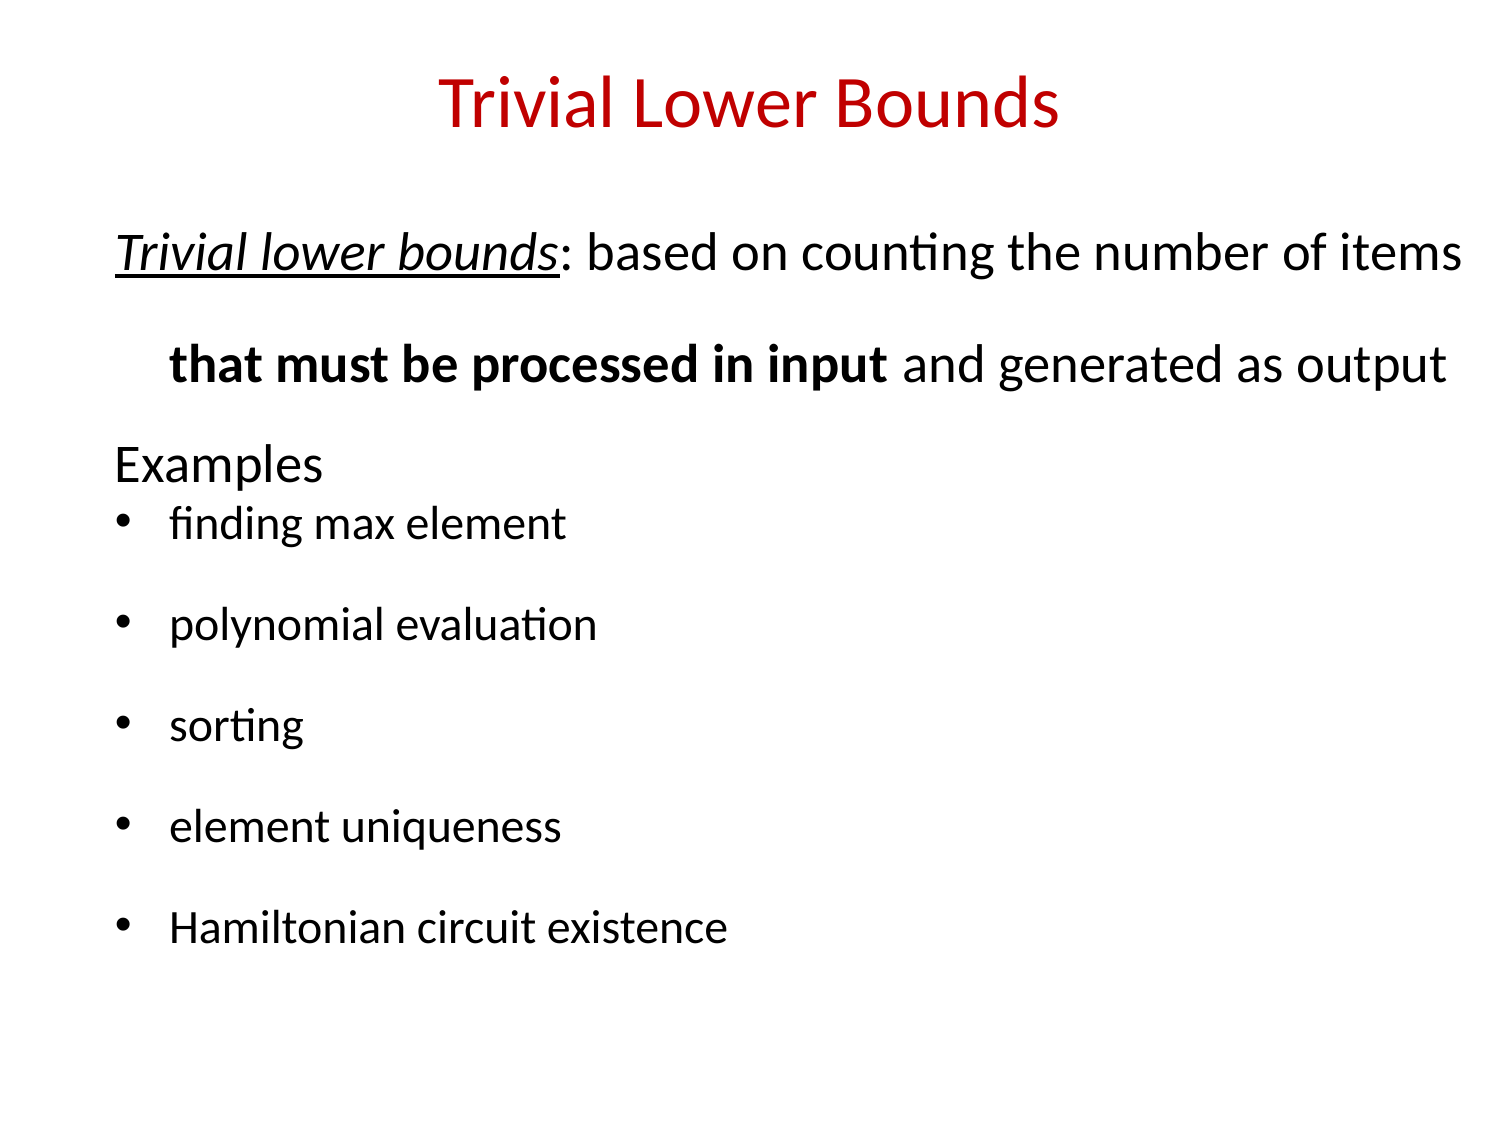

# Trivial Lower Bounds
Trivial lower bounds: based on counting the number of items that must be processed in input and generated as output
Examples
finding max element
polynomial evaluation
sorting
element uniqueness
Hamiltonian circuit existence